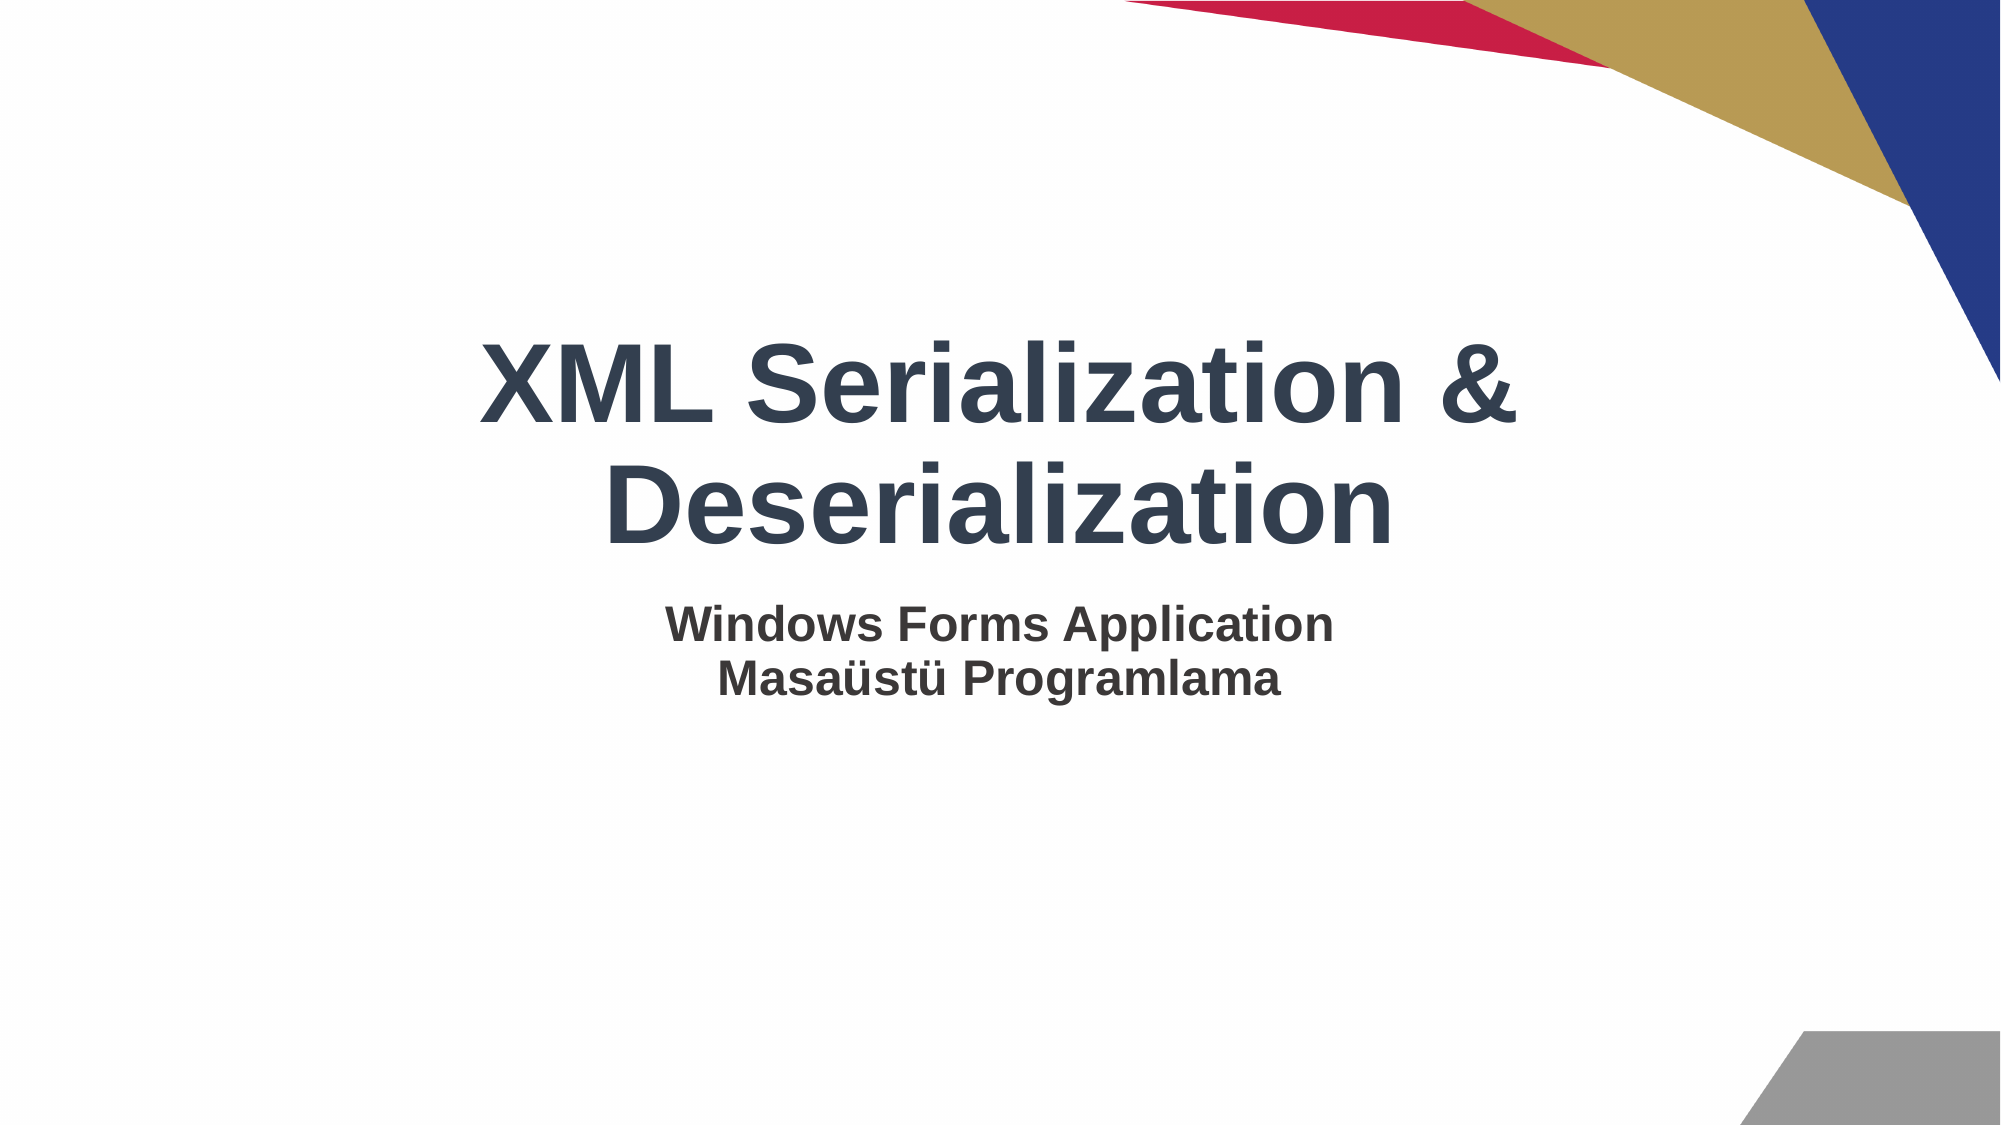

# XML Serialization & Deserialization
Windows Forms Application
Masaüstü Programlama